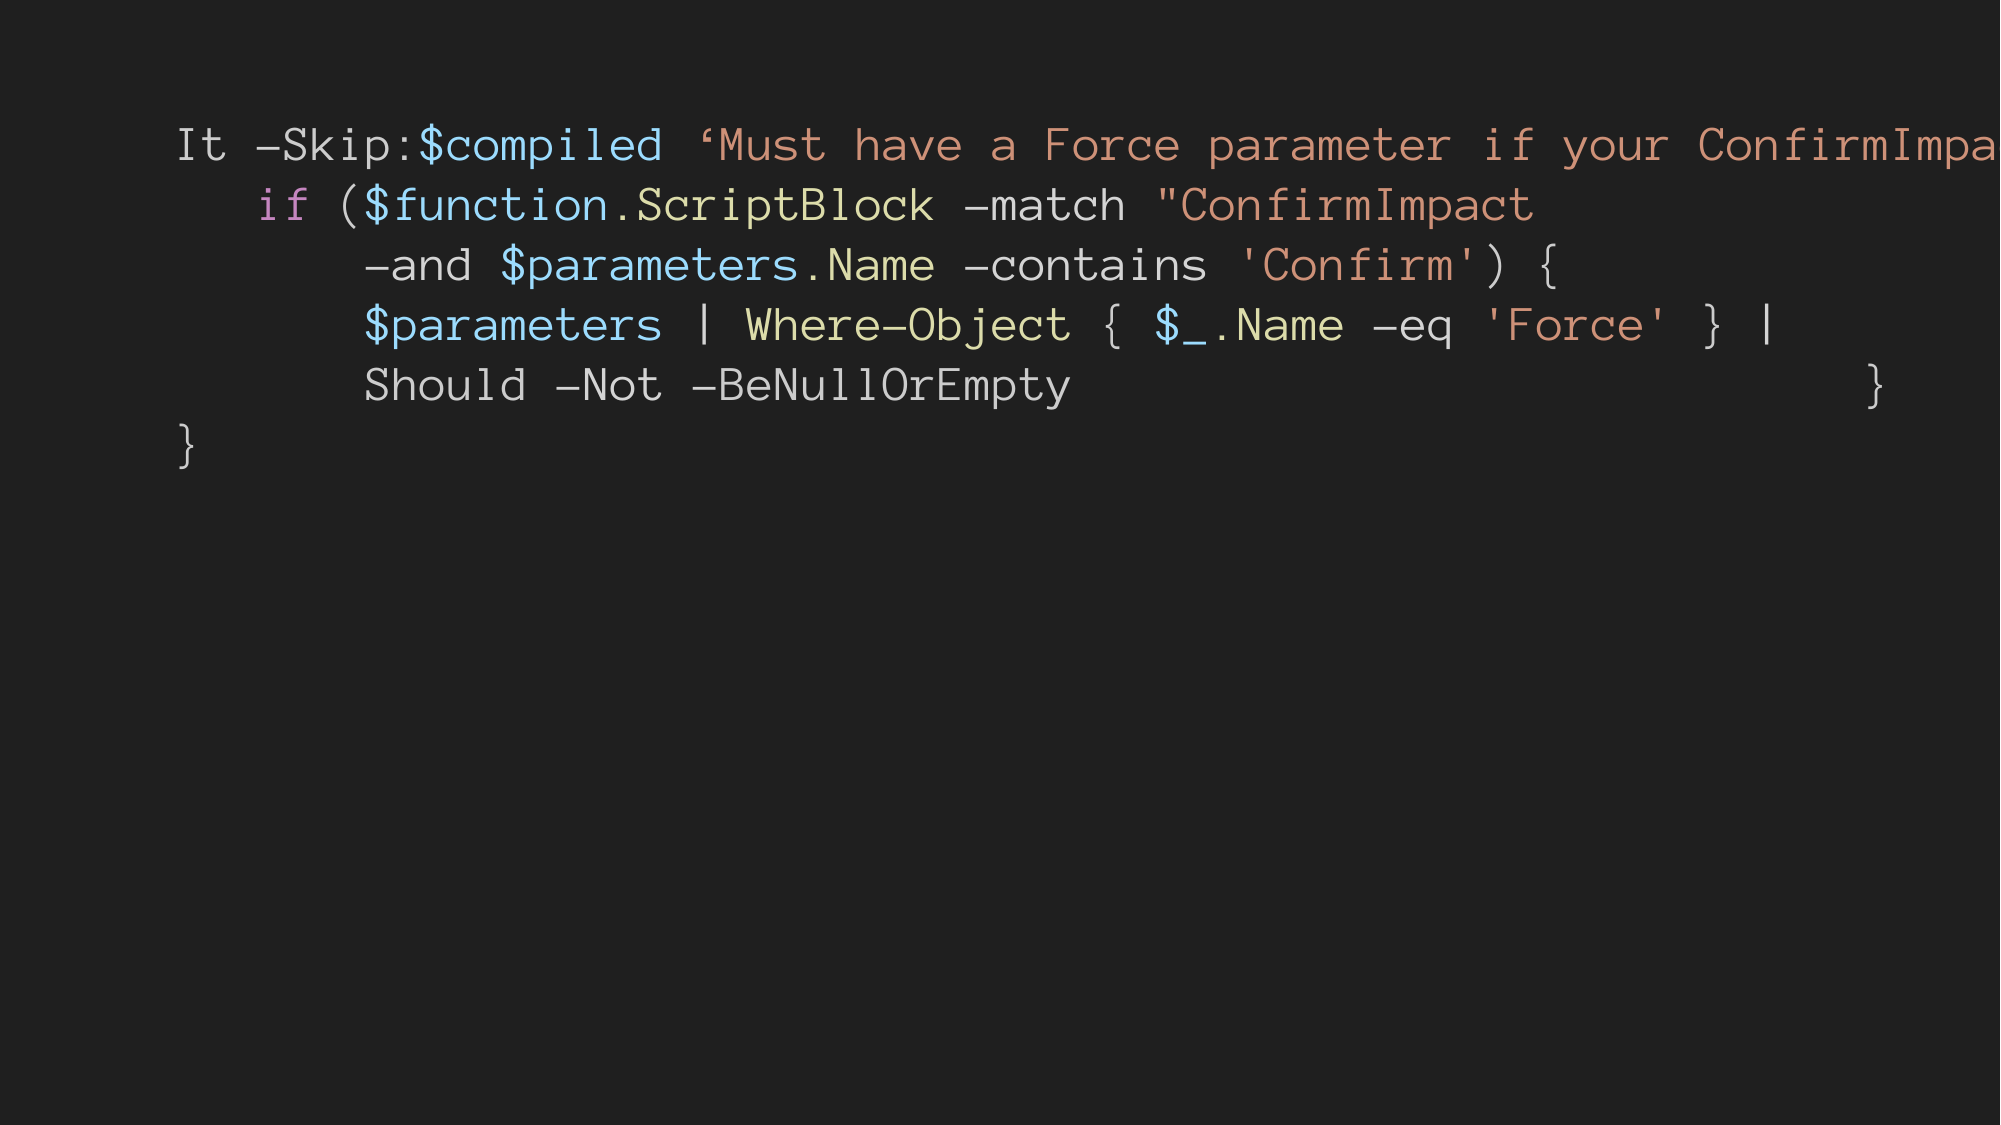

It -Skip:$compiled ‘Must have a Force parameter if your ConfirmImpact to high’ {
   if ($function.ScriptBlock -match "ConfirmImpact
       -and $parameters.Name -contains 'Confirm') {
       $parameters | Where-Object { $_.Name -eq 'Force' } |
       Should -Not -BeNullOrEmpty                             }
}